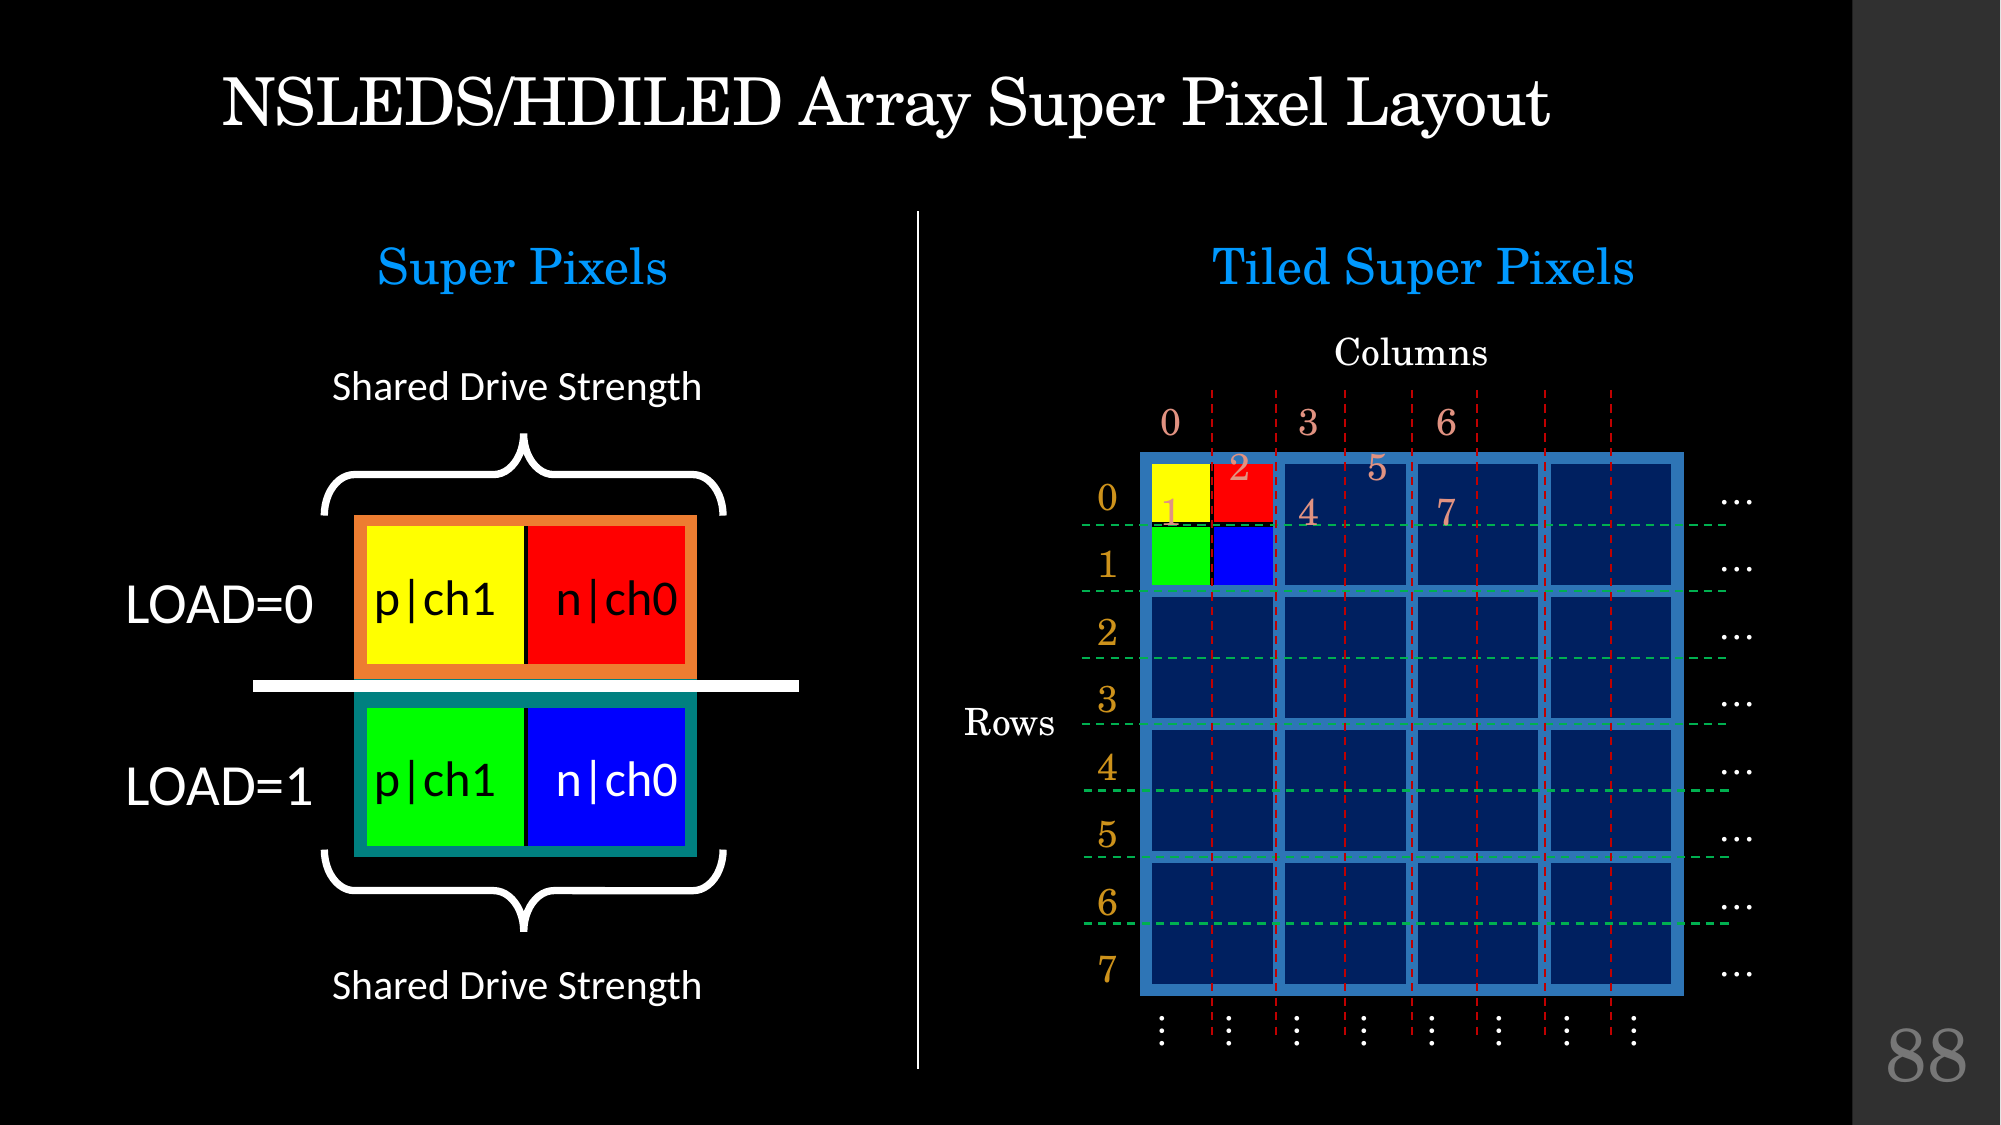

# NSLEDS/HDILED Array Super Pixel Layout
Super Pixels
Tiled Super Pixels
Columns
0	1	2	3	4	5	6	7
…
…
…
…
…
…
…
…
0
1
2
3
4
5
6
7

Rows

…
…
…
…
…
…
…
…

Shared Drive Strength
p|ch1

n|ch0

LOAD=0
p|ch1
n|ch0

LOAD=1
Shared Drive Strength
88